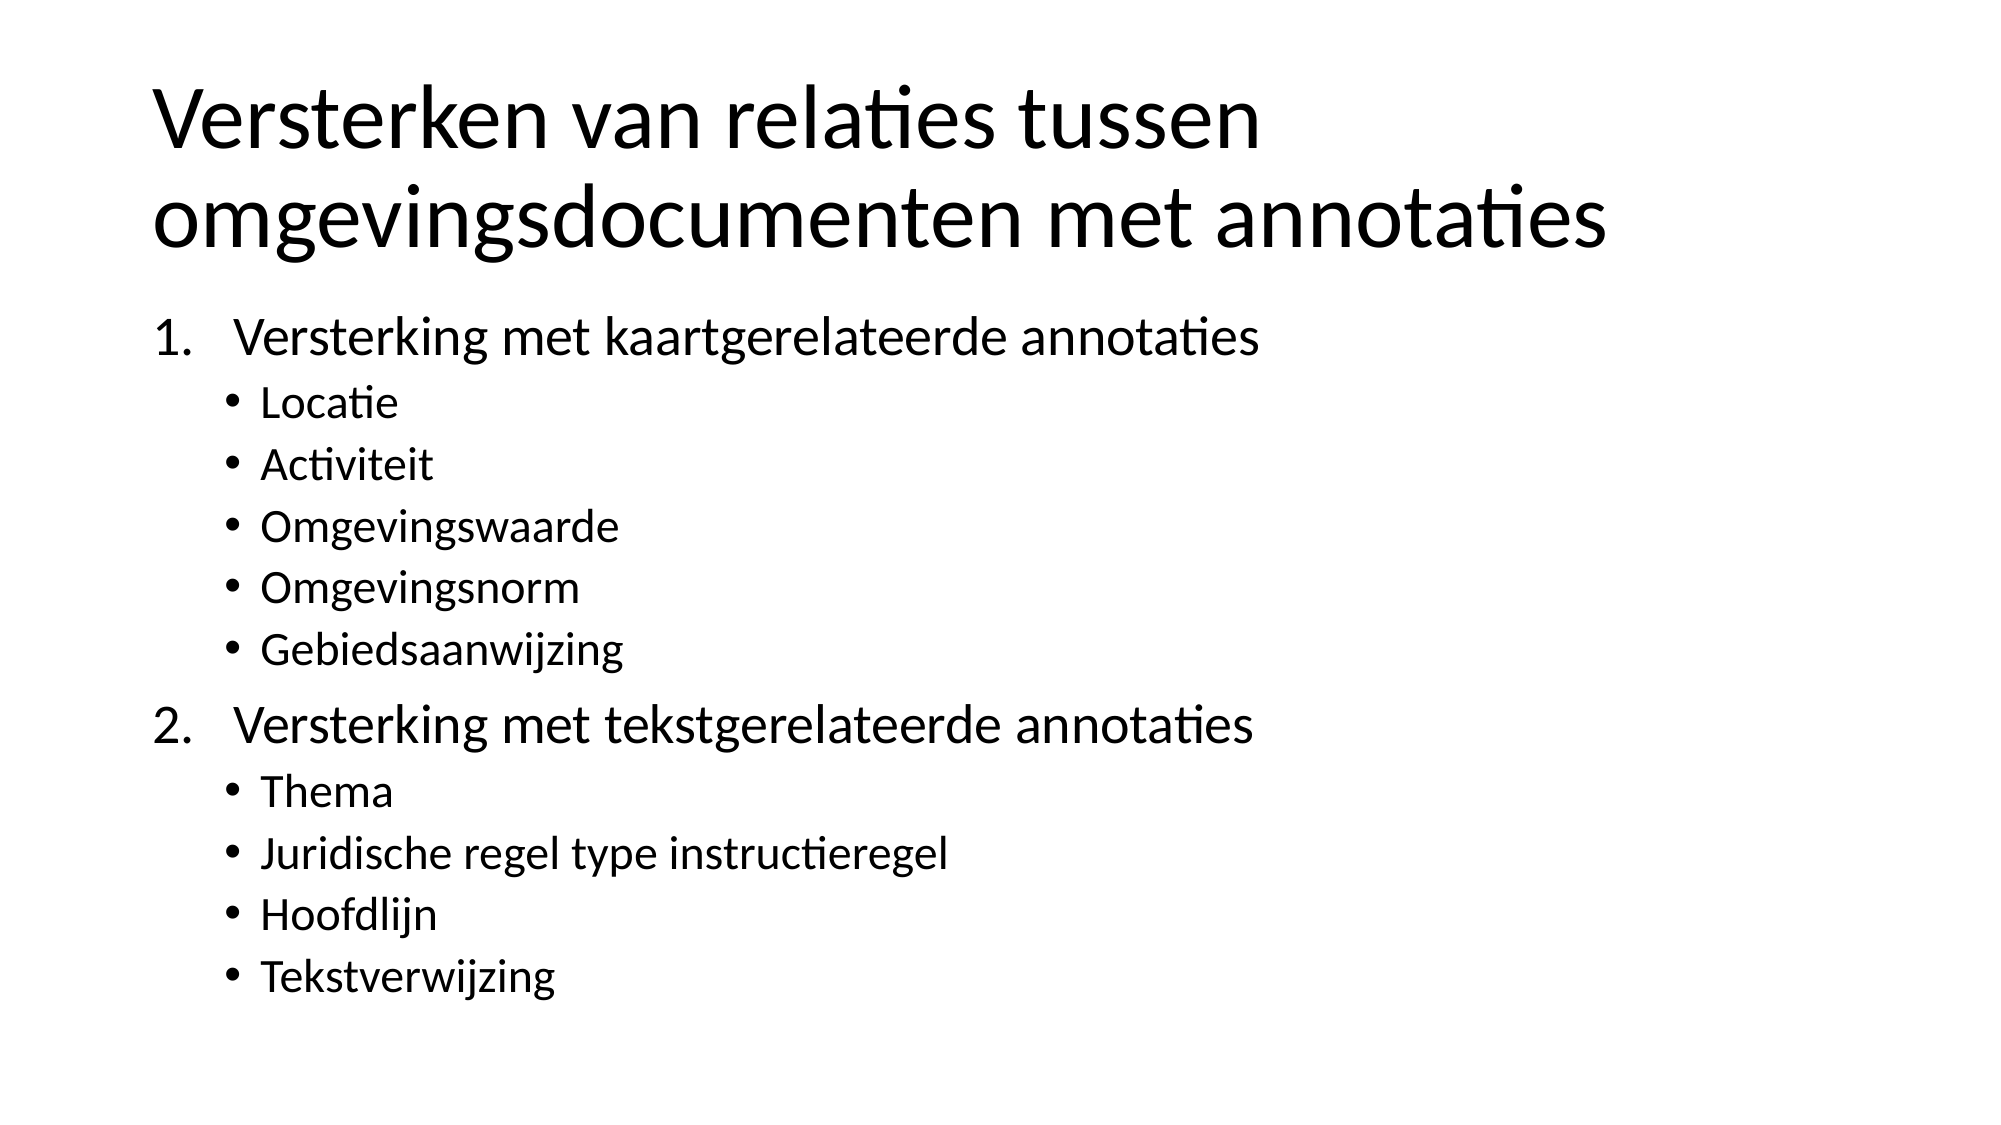

# Versterken van relaties tussen omgevingsdocumenten met annotaties
Versterking met kaartgerelateerde annotaties
Locatie
Activiteit
Omgevingswaarde
Omgevingsnorm
Gebiedsaanwijzing
Versterking met tekstgerelateerde annotaties
Thema
Juridische regel type instructieregel
Hoofdlijn
Tekstverwijzing